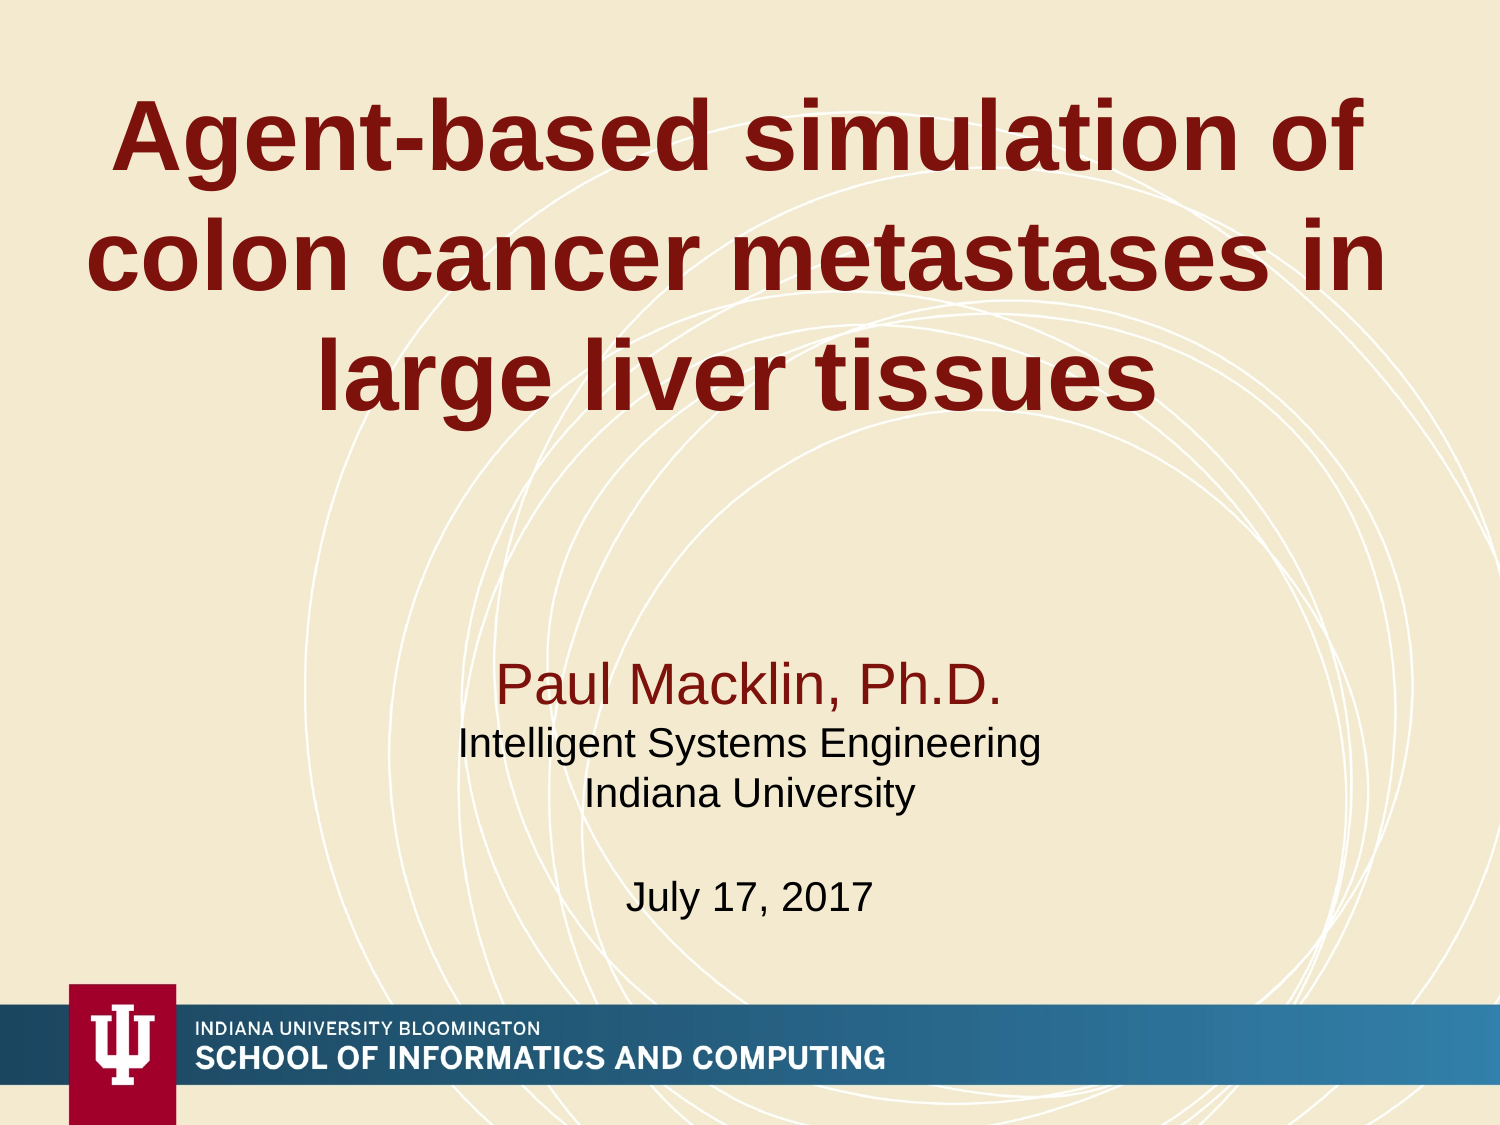

Agent-based simulation of colon cancer metastases in large liver tissues
July 17, 2017